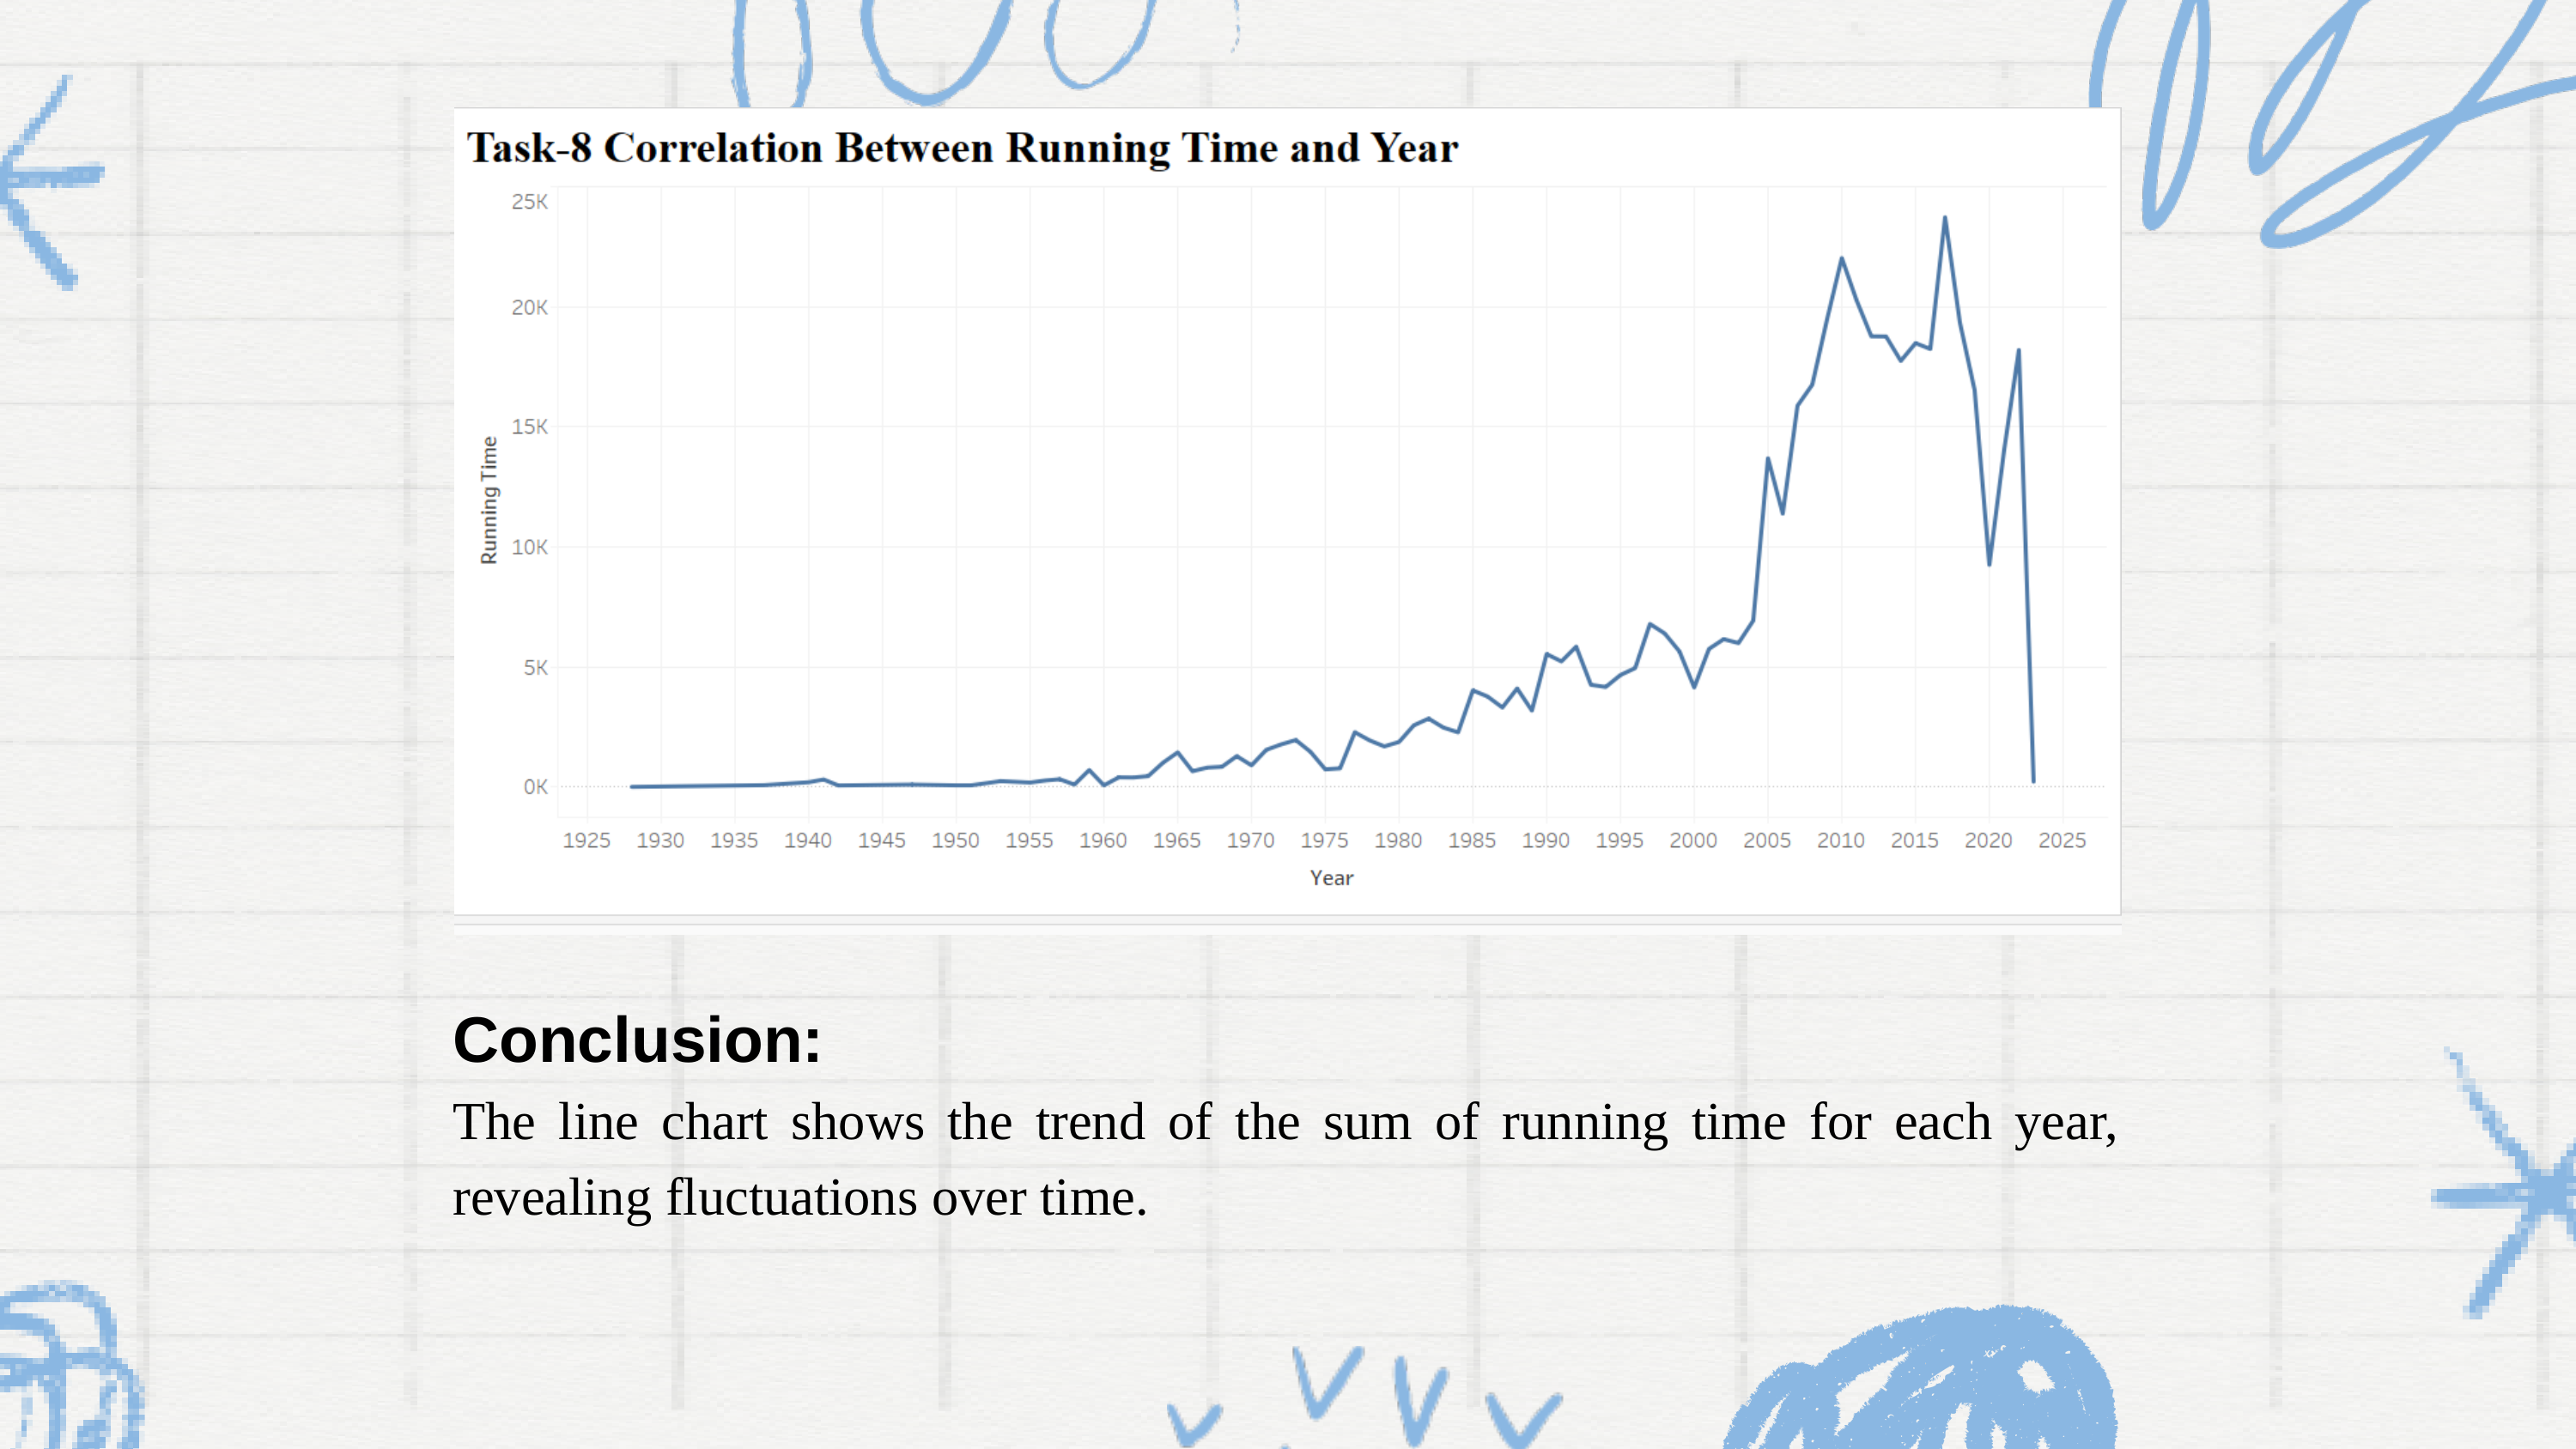

Conclusion:
The line chart shows the trend of the sum of running time for each year, revealing fluctuations over time.